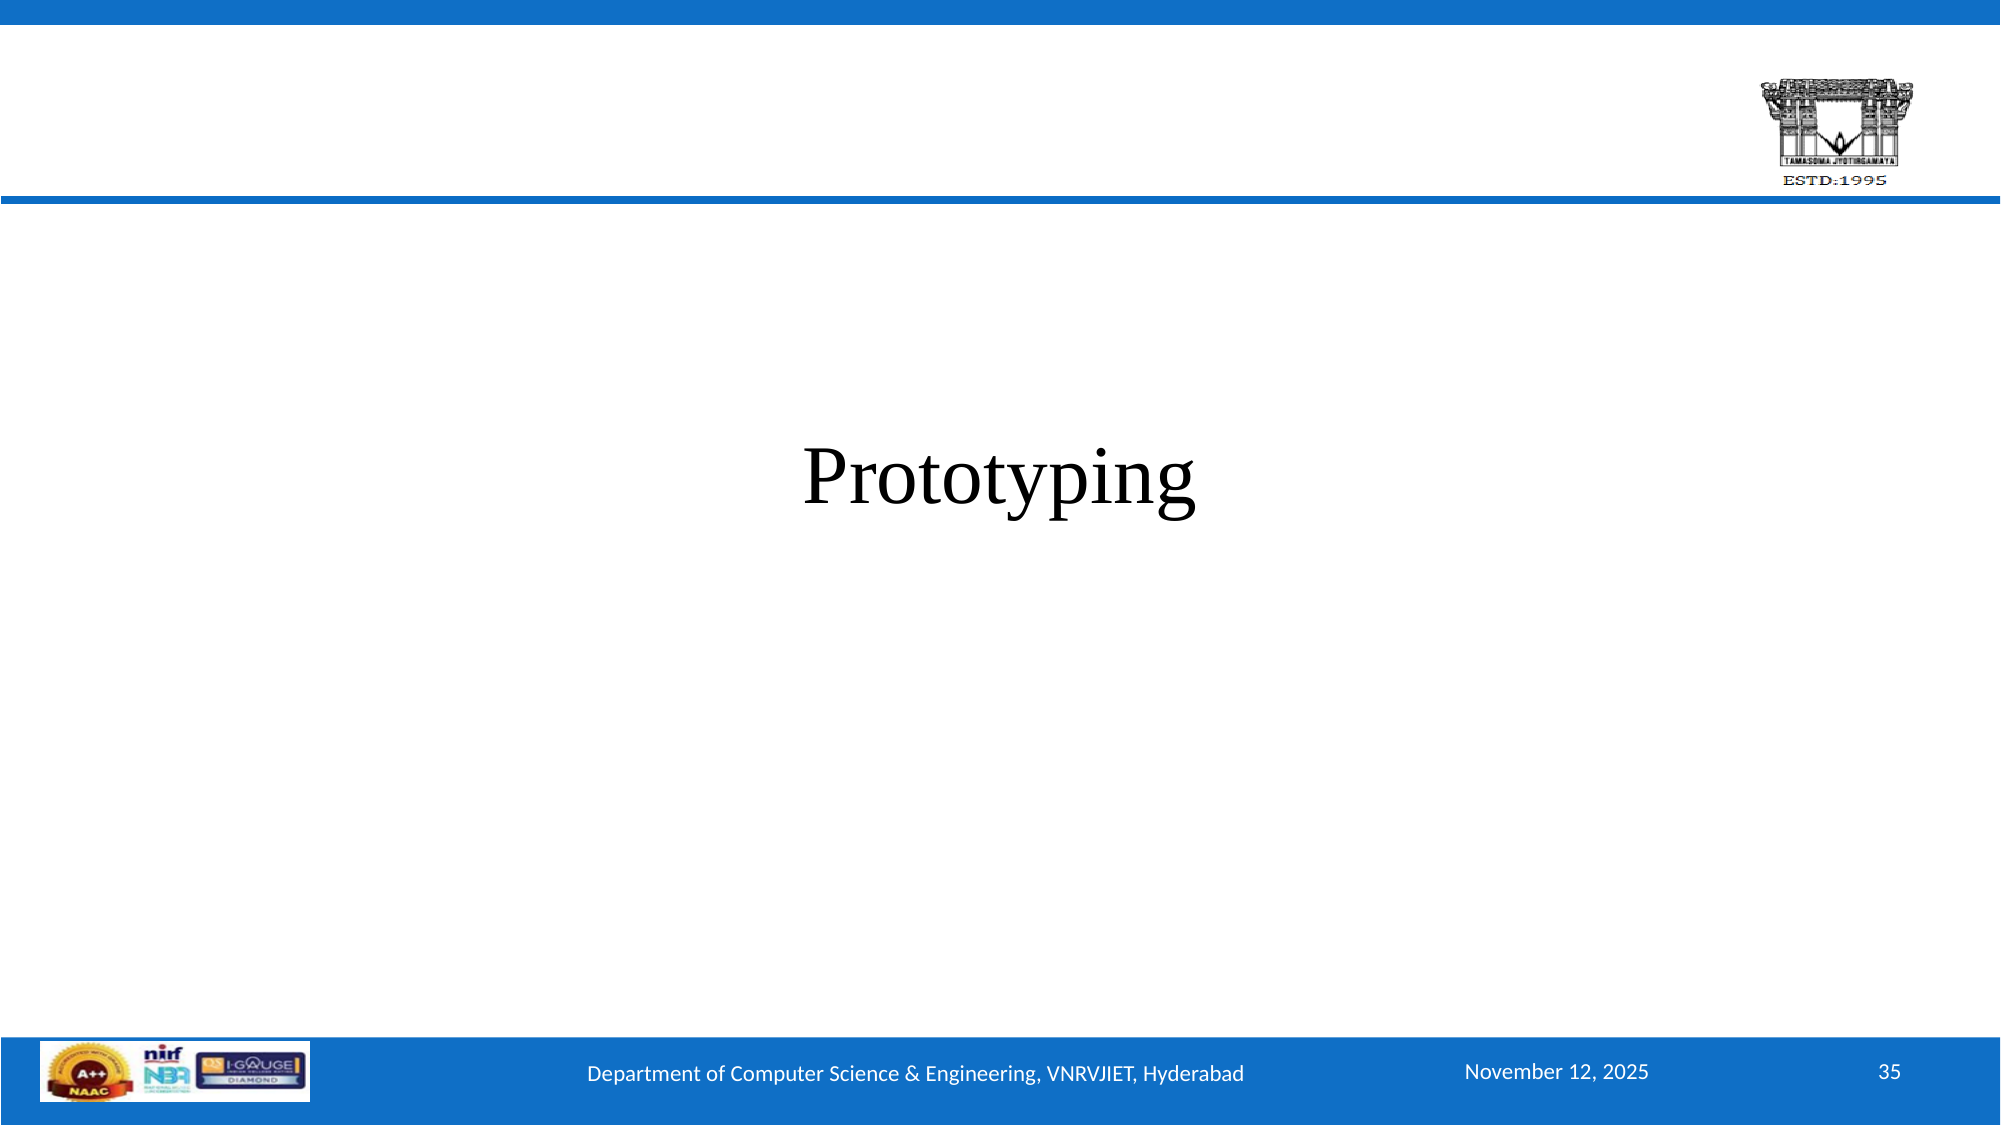

# Prototyping
November 12, 2025
35
Department of Computer Science & Engineering, VNRVJIET, Hyderabad